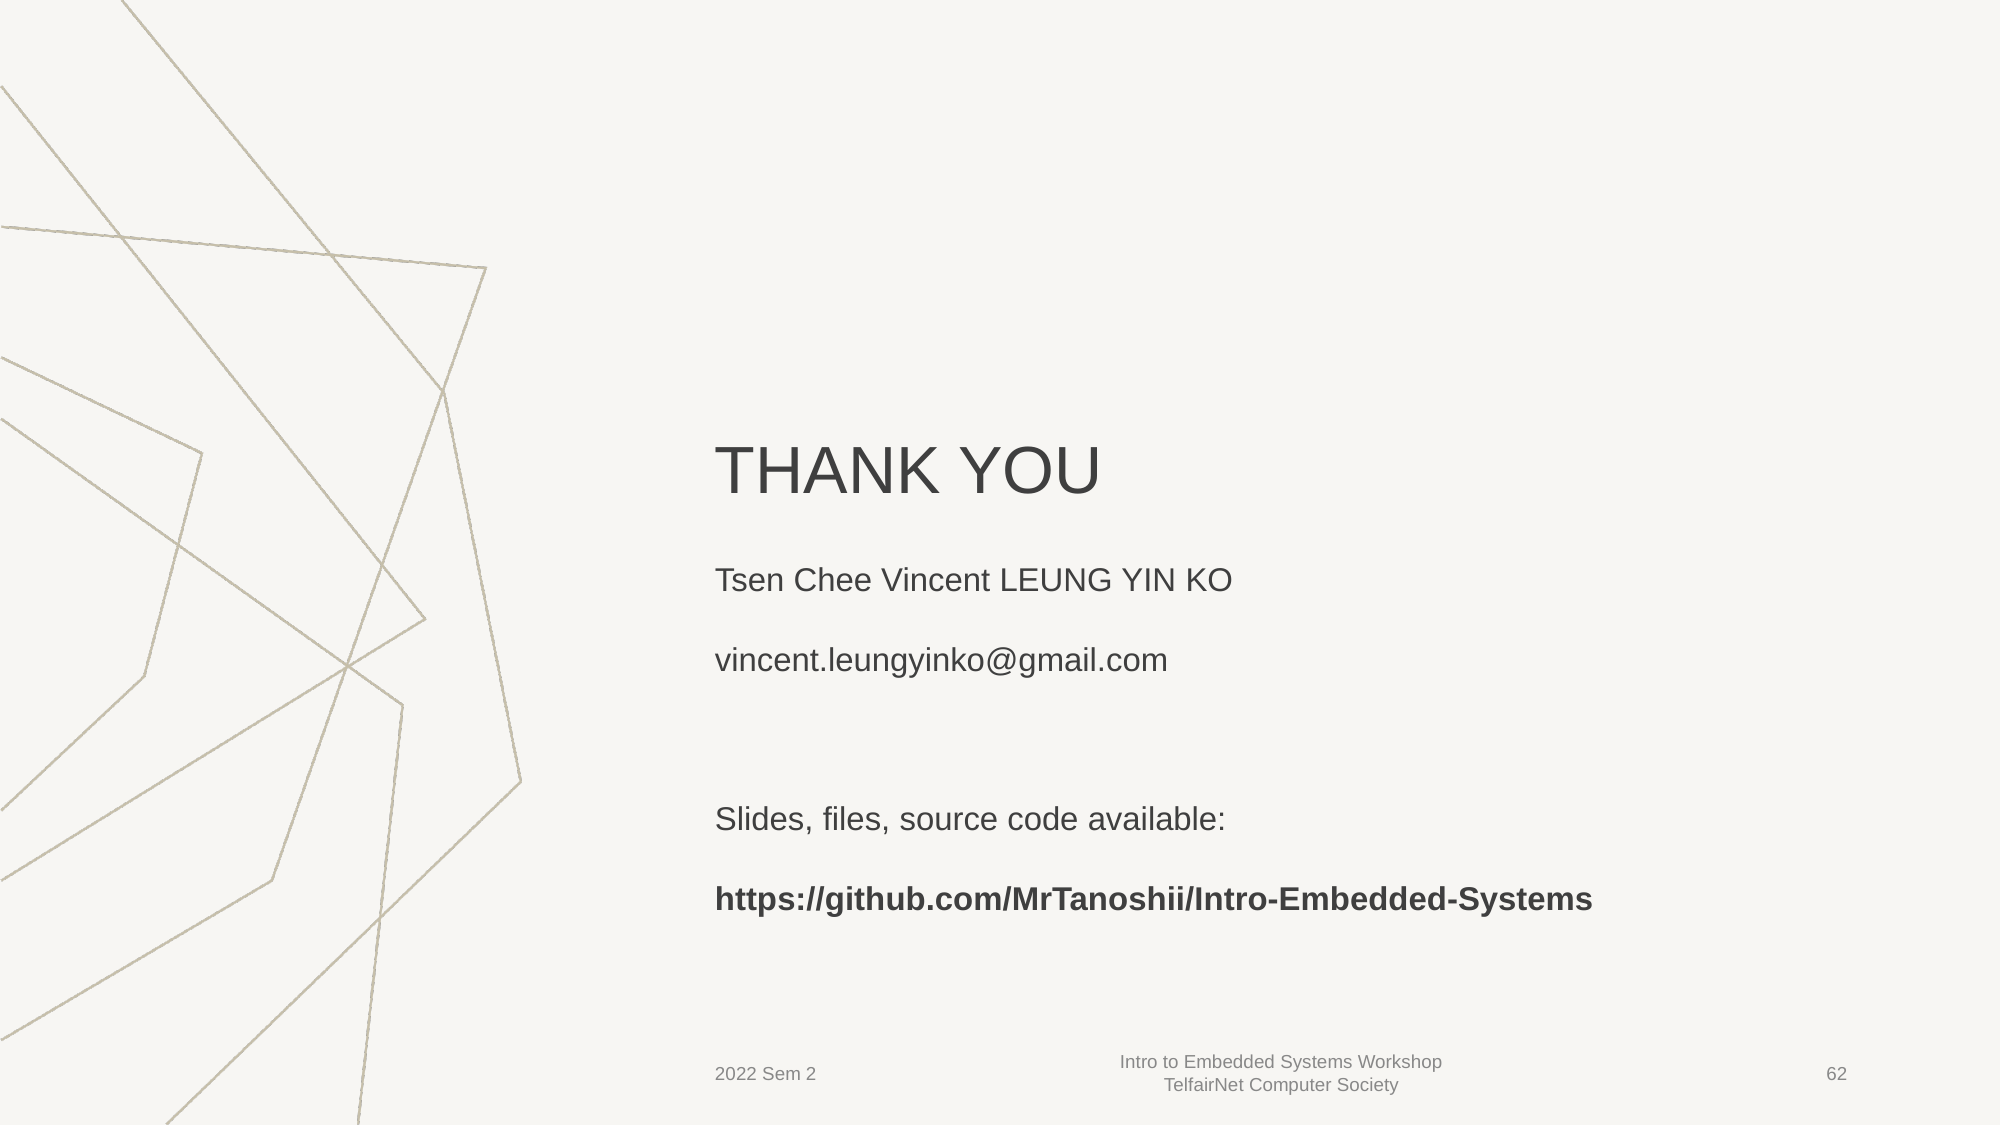

# THANK YOU
Tsen Chee Vincent LEUNG YIN KO
vincent.leungyinko@gmail.com

Slides, files, source code available:
https://github.com/MrTanoshii/Intro-Embedded-Systems

2022 Sem 2
Intro to Embedded Systems Workshop
TelfairNet Computer Society
62